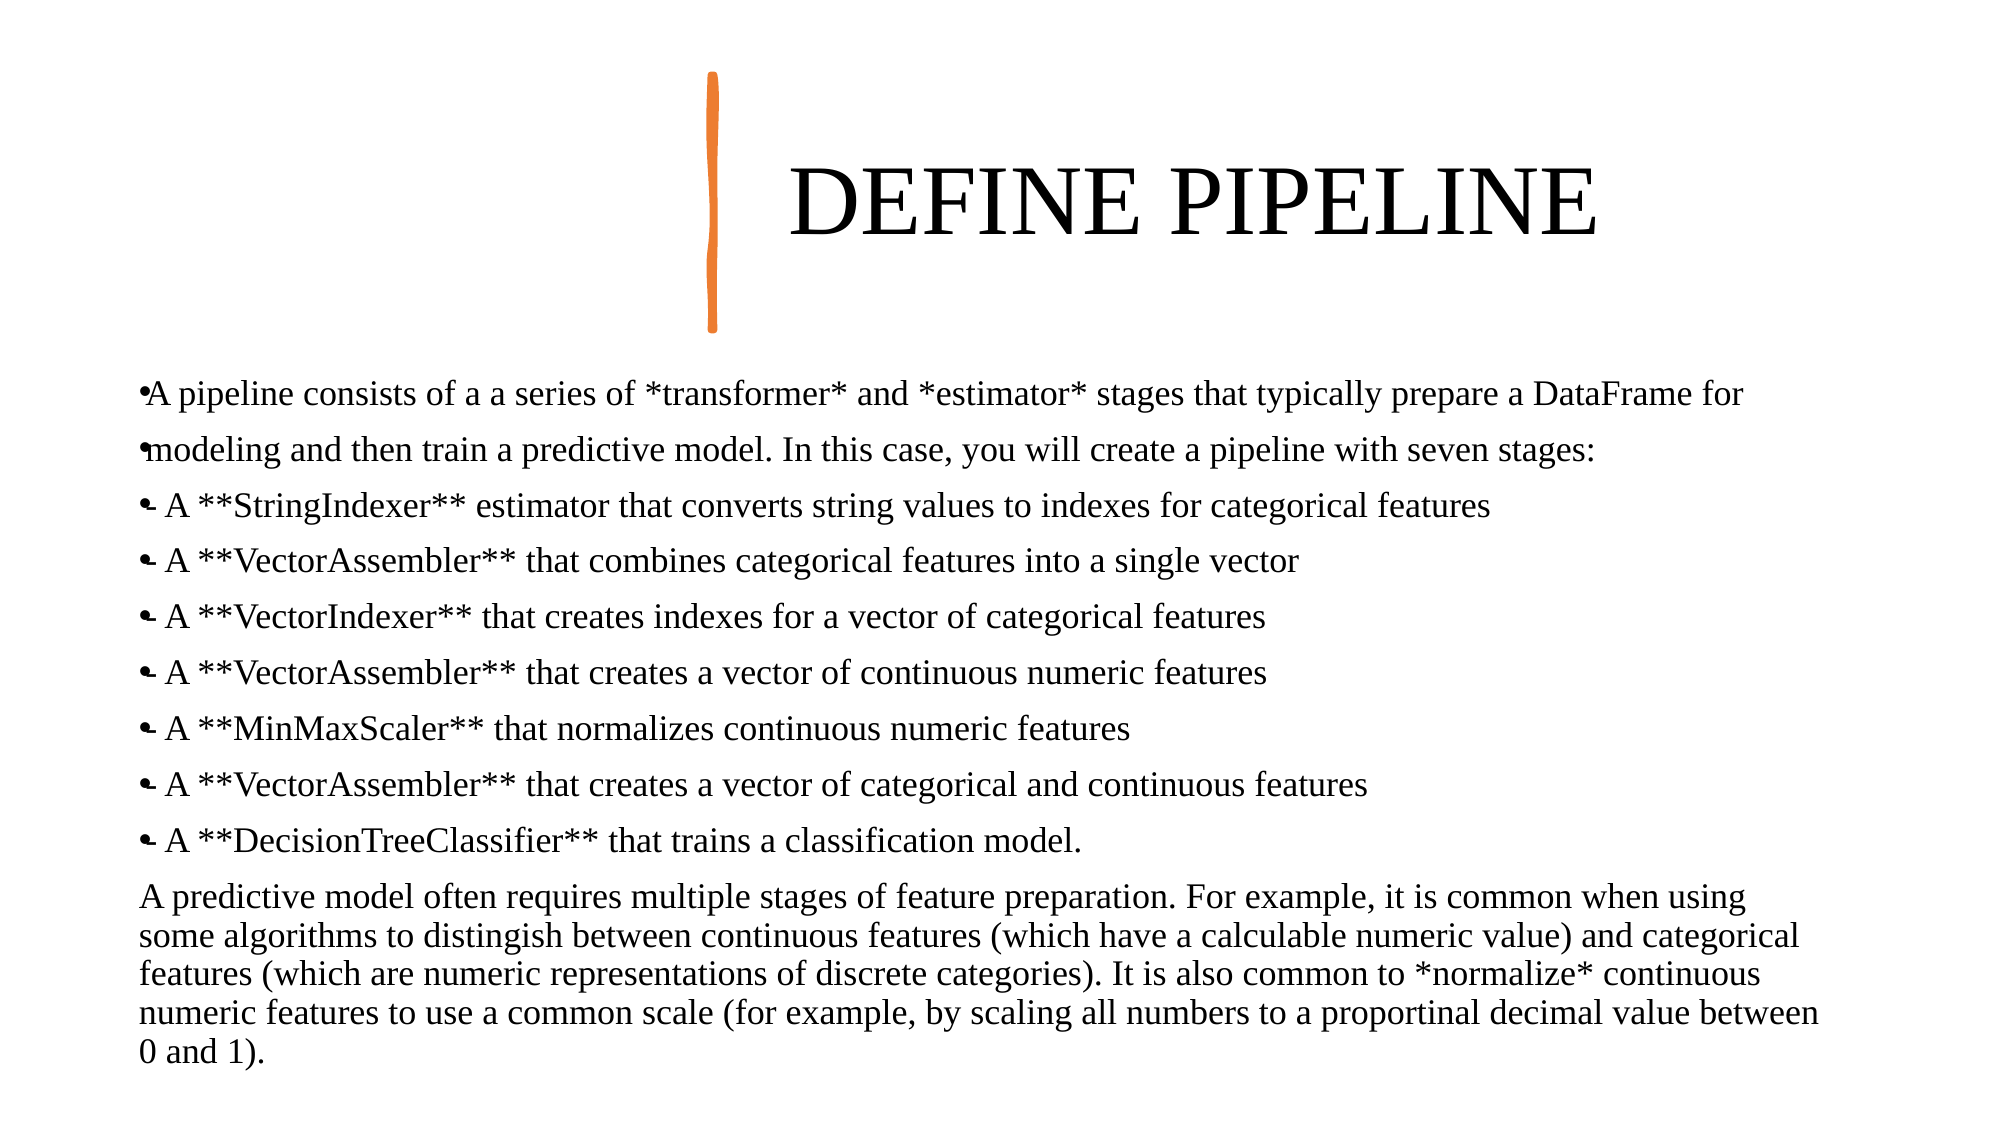

# DEFINE PIPELINE

A pipeline consists of a a series of *transformer* and *estimator* stages that typically prepare a DataFrame for
modeling and then train a predictive model. In this case, you will create a pipeline with seven stages:
- A **StringIndexer** estimator that converts string values to indexes for categorical features
- A **VectorAssembler** that combines categorical features into a single vector
- A **VectorIndexer** that creates indexes for a vector of categorical features
- A **VectorAssembler** that creates a vector of continuous numeric features
- A **MinMaxScaler** that normalizes continuous numeric features
- A **VectorAssembler** that creates a vector of categorical and continuous features
- A **DecisionTreeClassifier** that trains a classification model.
A predictive model often requires multiple stages of feature preparation. For example, it is common when using some algorithms to distingish between continuous features (which have a calculable numeric value) and categorical features (which are numeric representations of discrete categories). It is also common to *normalize* continuous numeric features to use a common scale (for example, by scaling all numbers to a proportinal decimal value between 0 and 1).